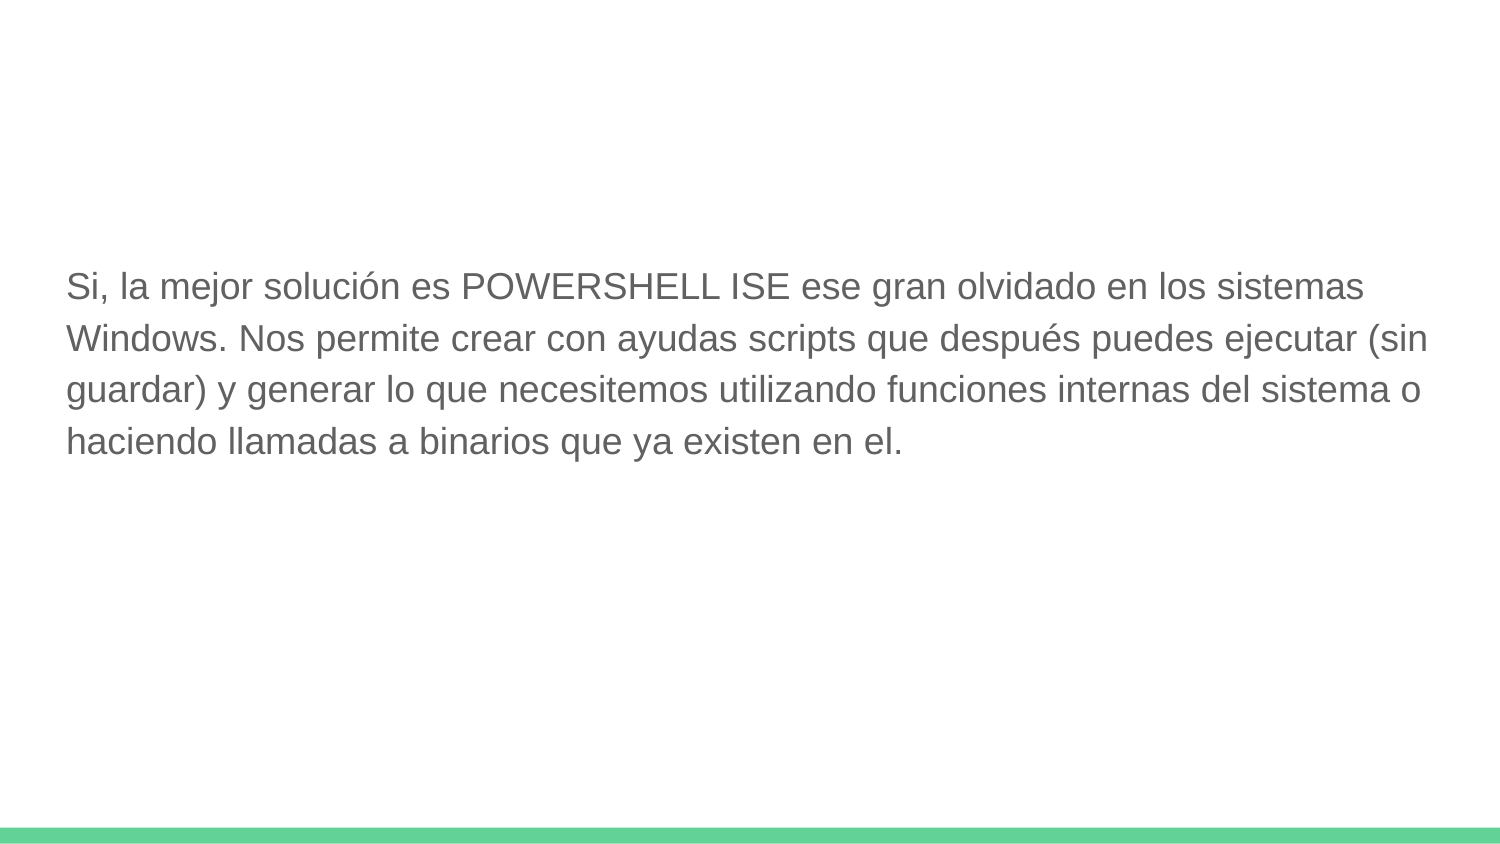

Si, la mejor solución es POWERSHELL ISE ese gran olvidado en los sistemas Windows. Nos permite crear con ayudas scripts que después puedes ejecutar (sin guardar) y generar lo que necesitemos utilizando funciones internas del sistema o haciendo llamadas a binarios que ya existen en el.